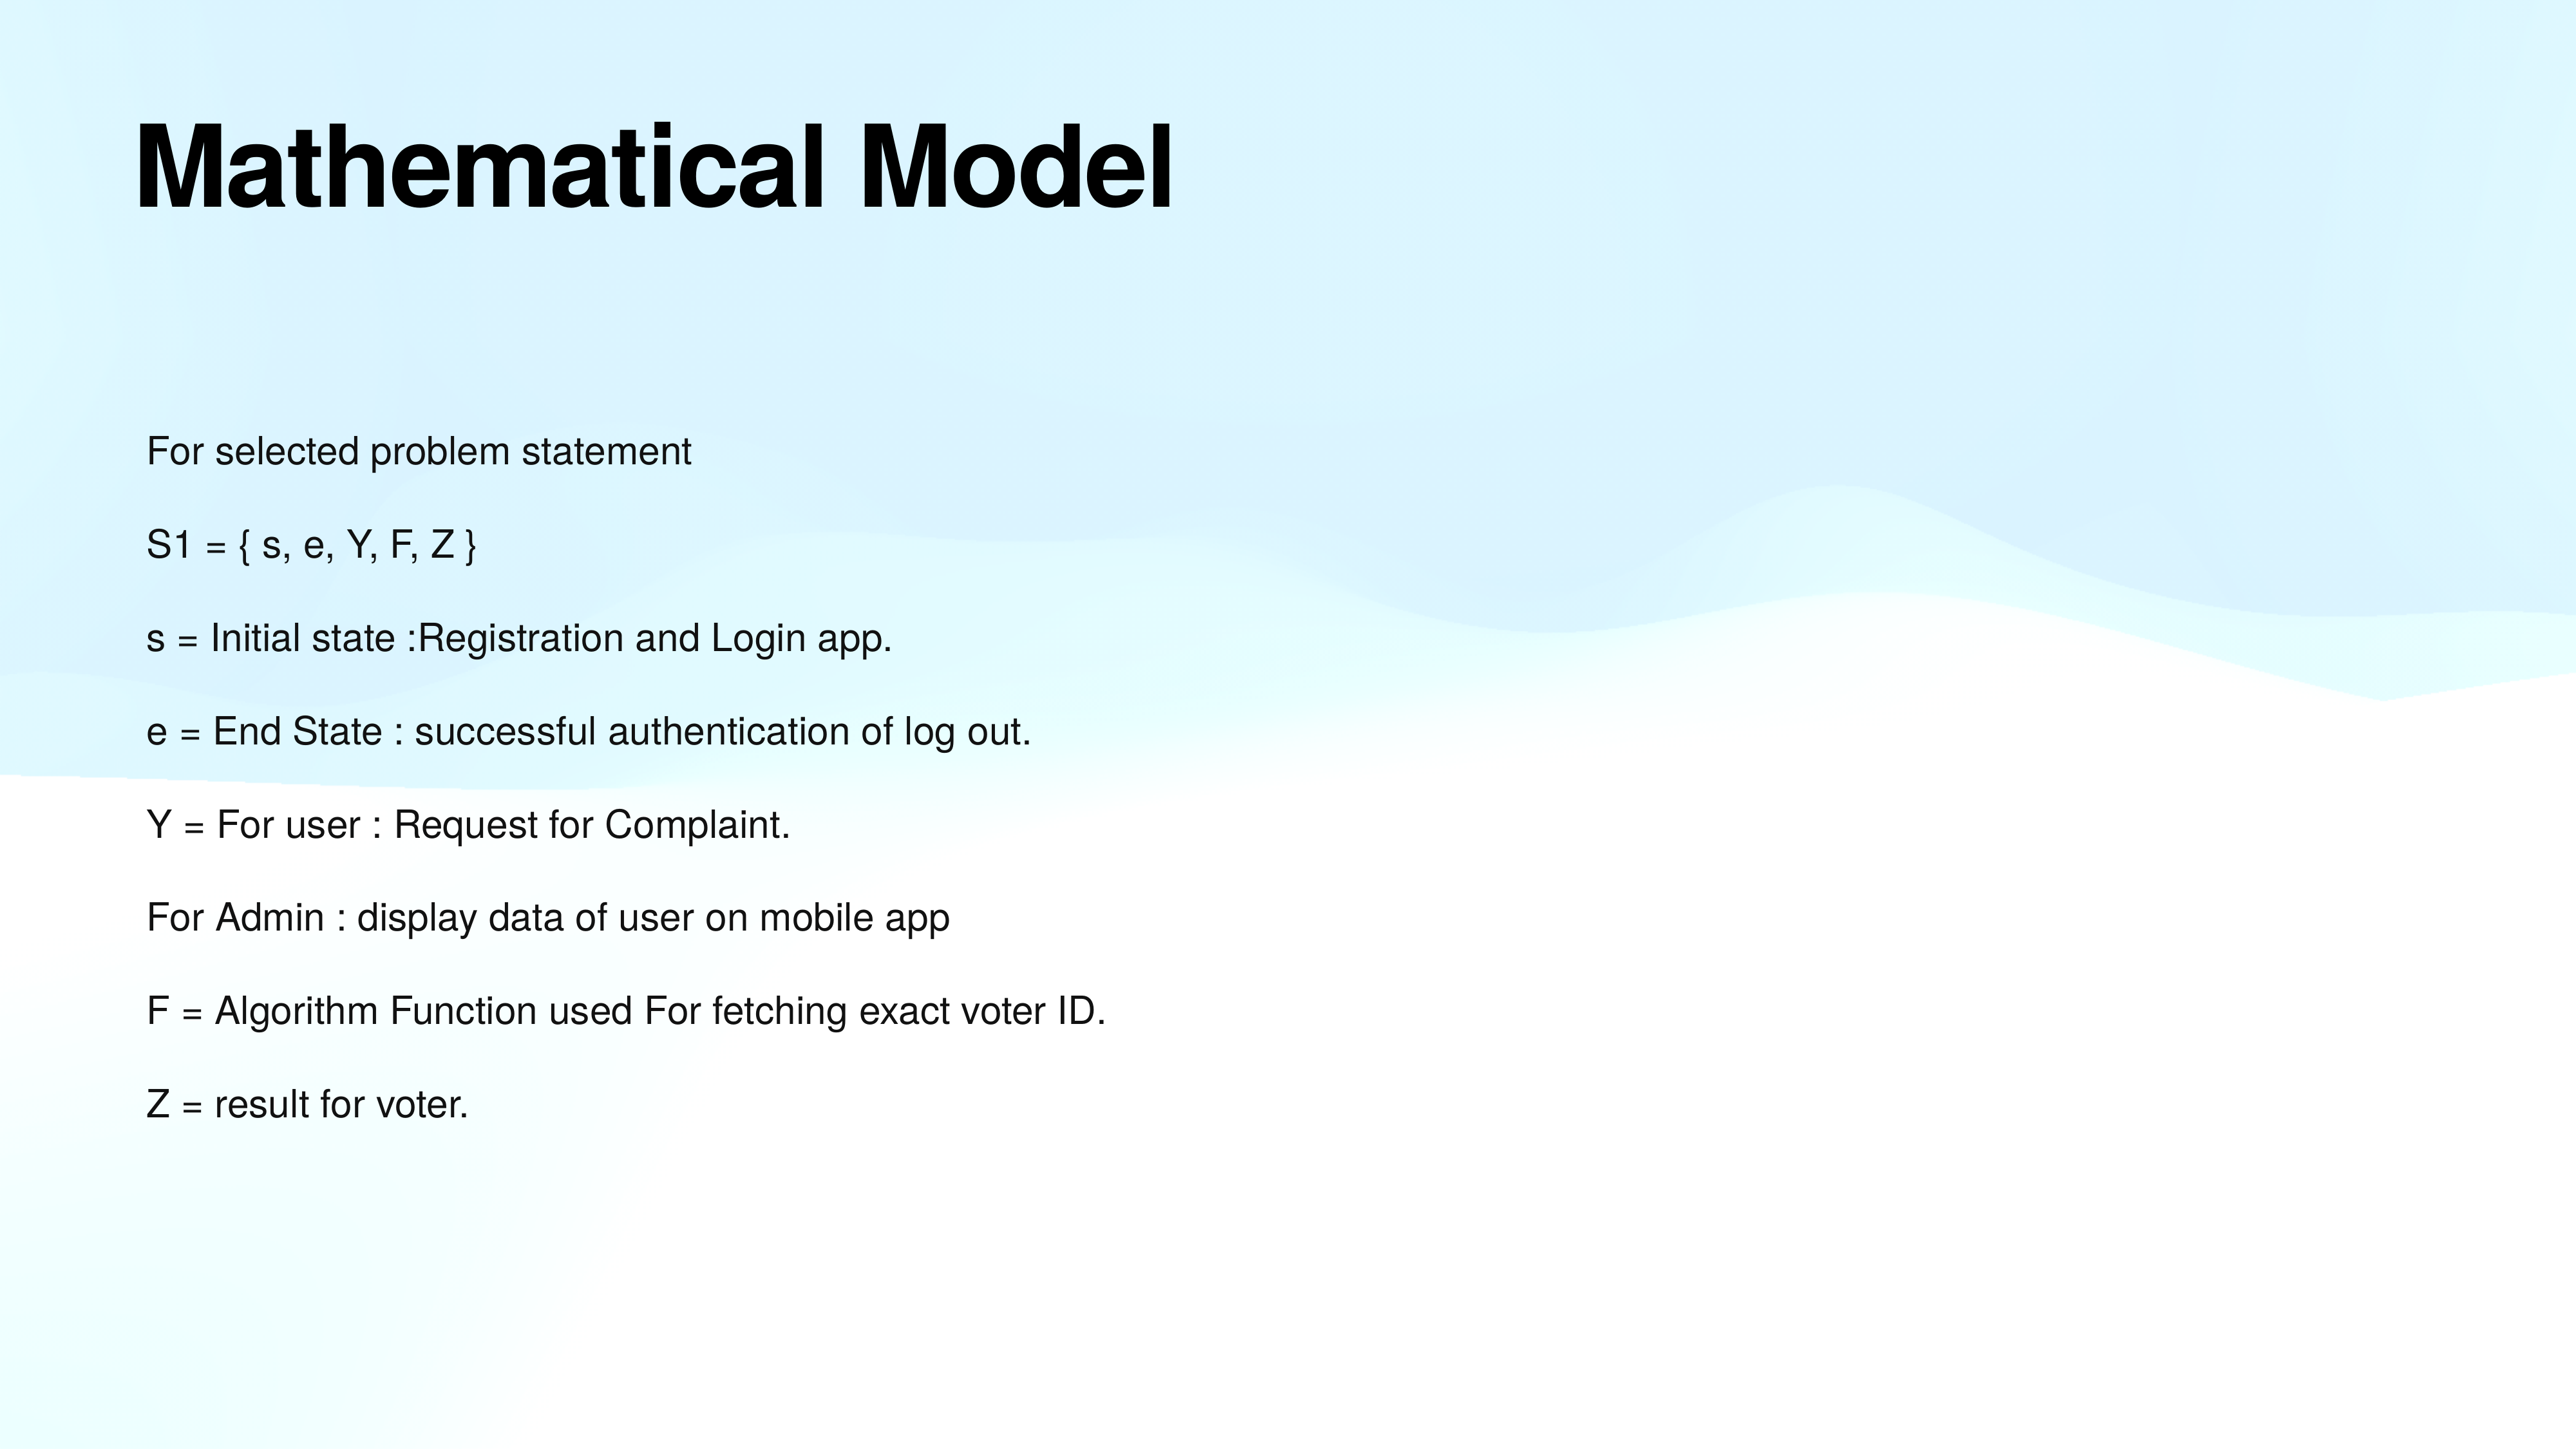

# Mathematical Model
For selected problem statement

S1 = { s, e, Y, F, Z }

s = Initial state :Registration and Login app.

e = End State : successful authentication of log out.

Y = For user : Request for Complaint.

For Admin : display data of user on mobile app

F = Algorithm Function used For fetching exact voter ID.

Z = result for voter.